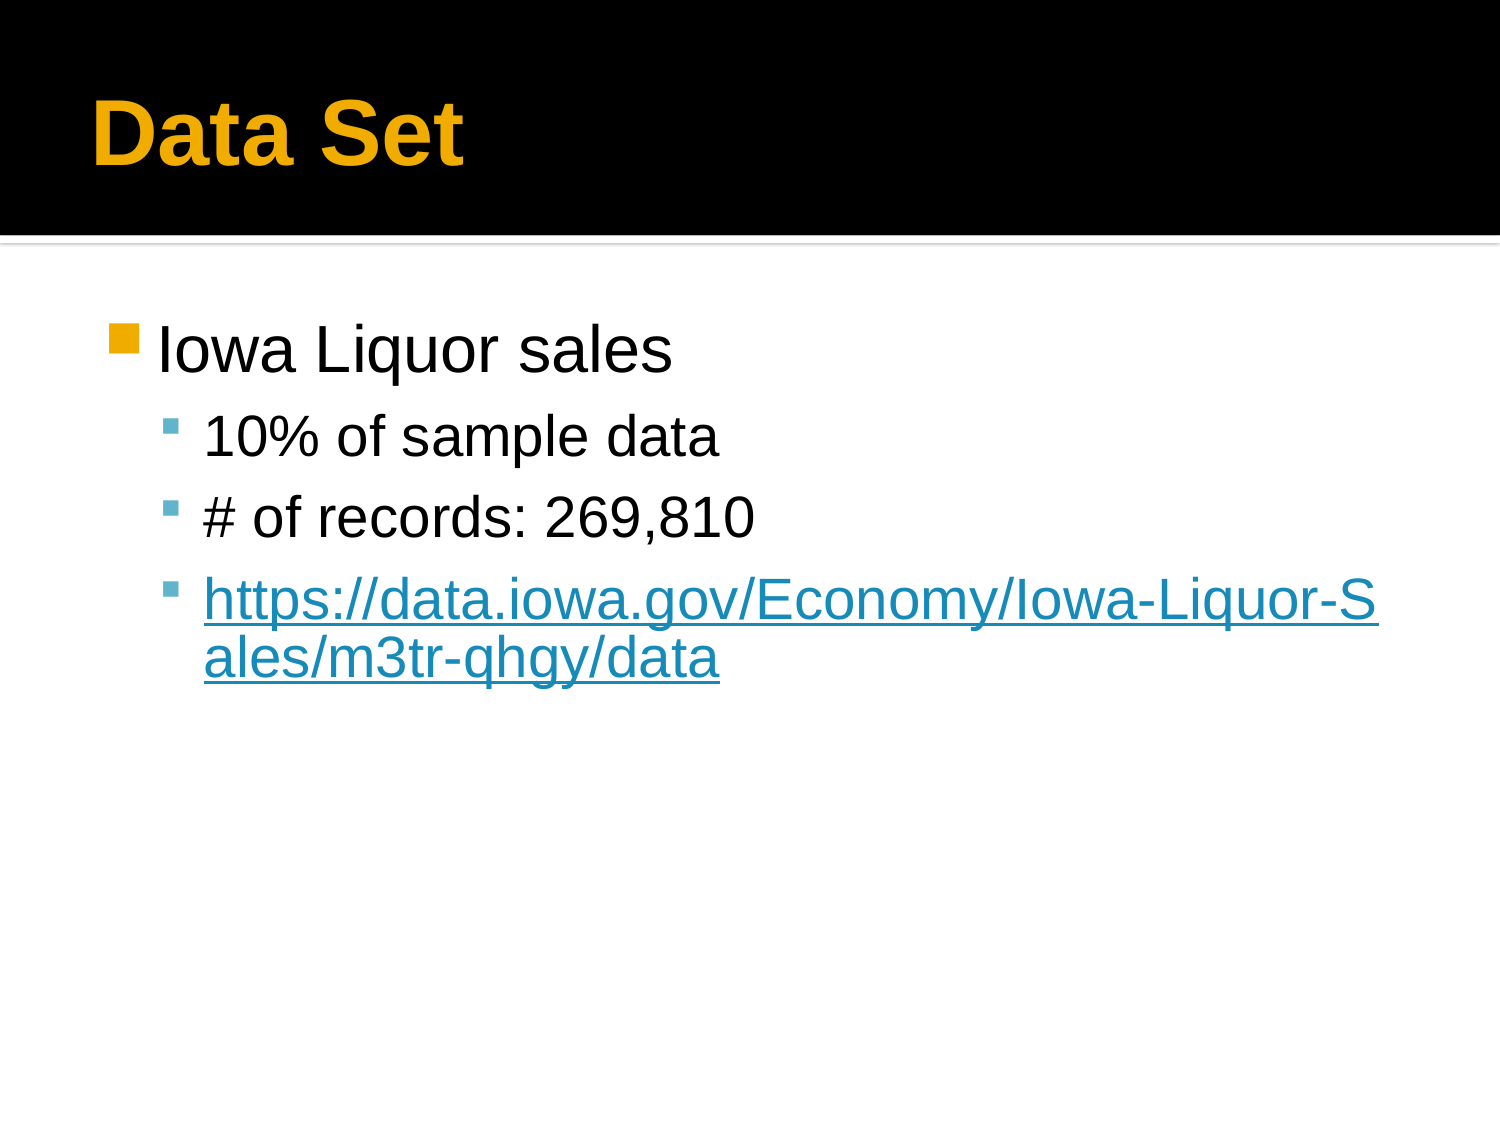

# Data Set
Iowa Liquor sales
10% of sample data
# of records: 269,810
https://data.iowa.gov/Economy/Iowa-Liquor-Sales/m3tr-qhgy/data